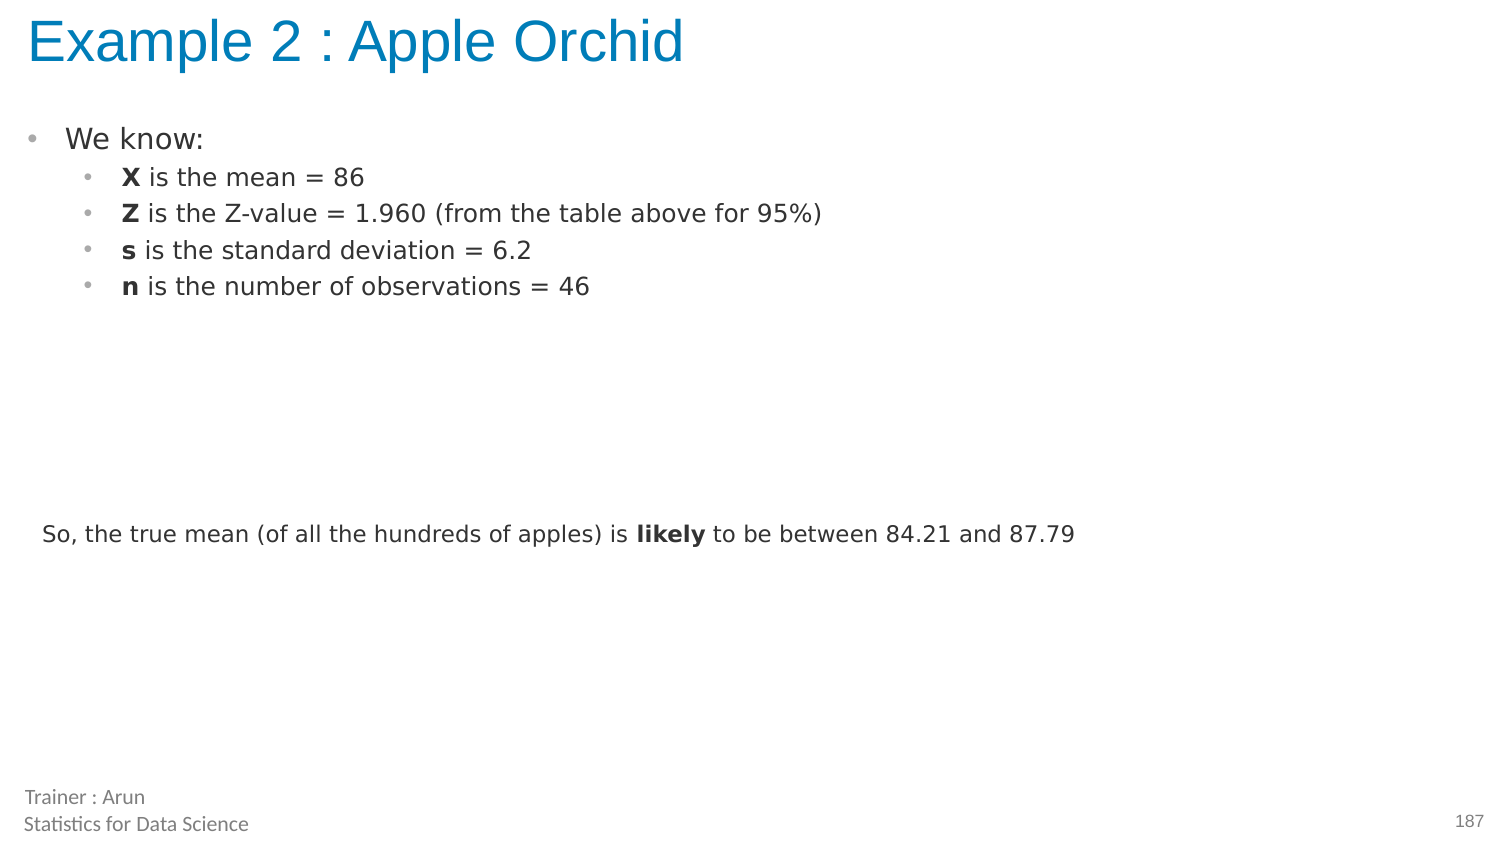

# Example 2 : Apple Orchid
We know:
X is the mean = 86
Z is the Z-value = 1.960 (from the table above for 95%)
s is the standard deviation = 6.2
n is the number of observations = 46

So, the true mean (of all the hundreds of apples) is likely to be between 84.21 and 87.79